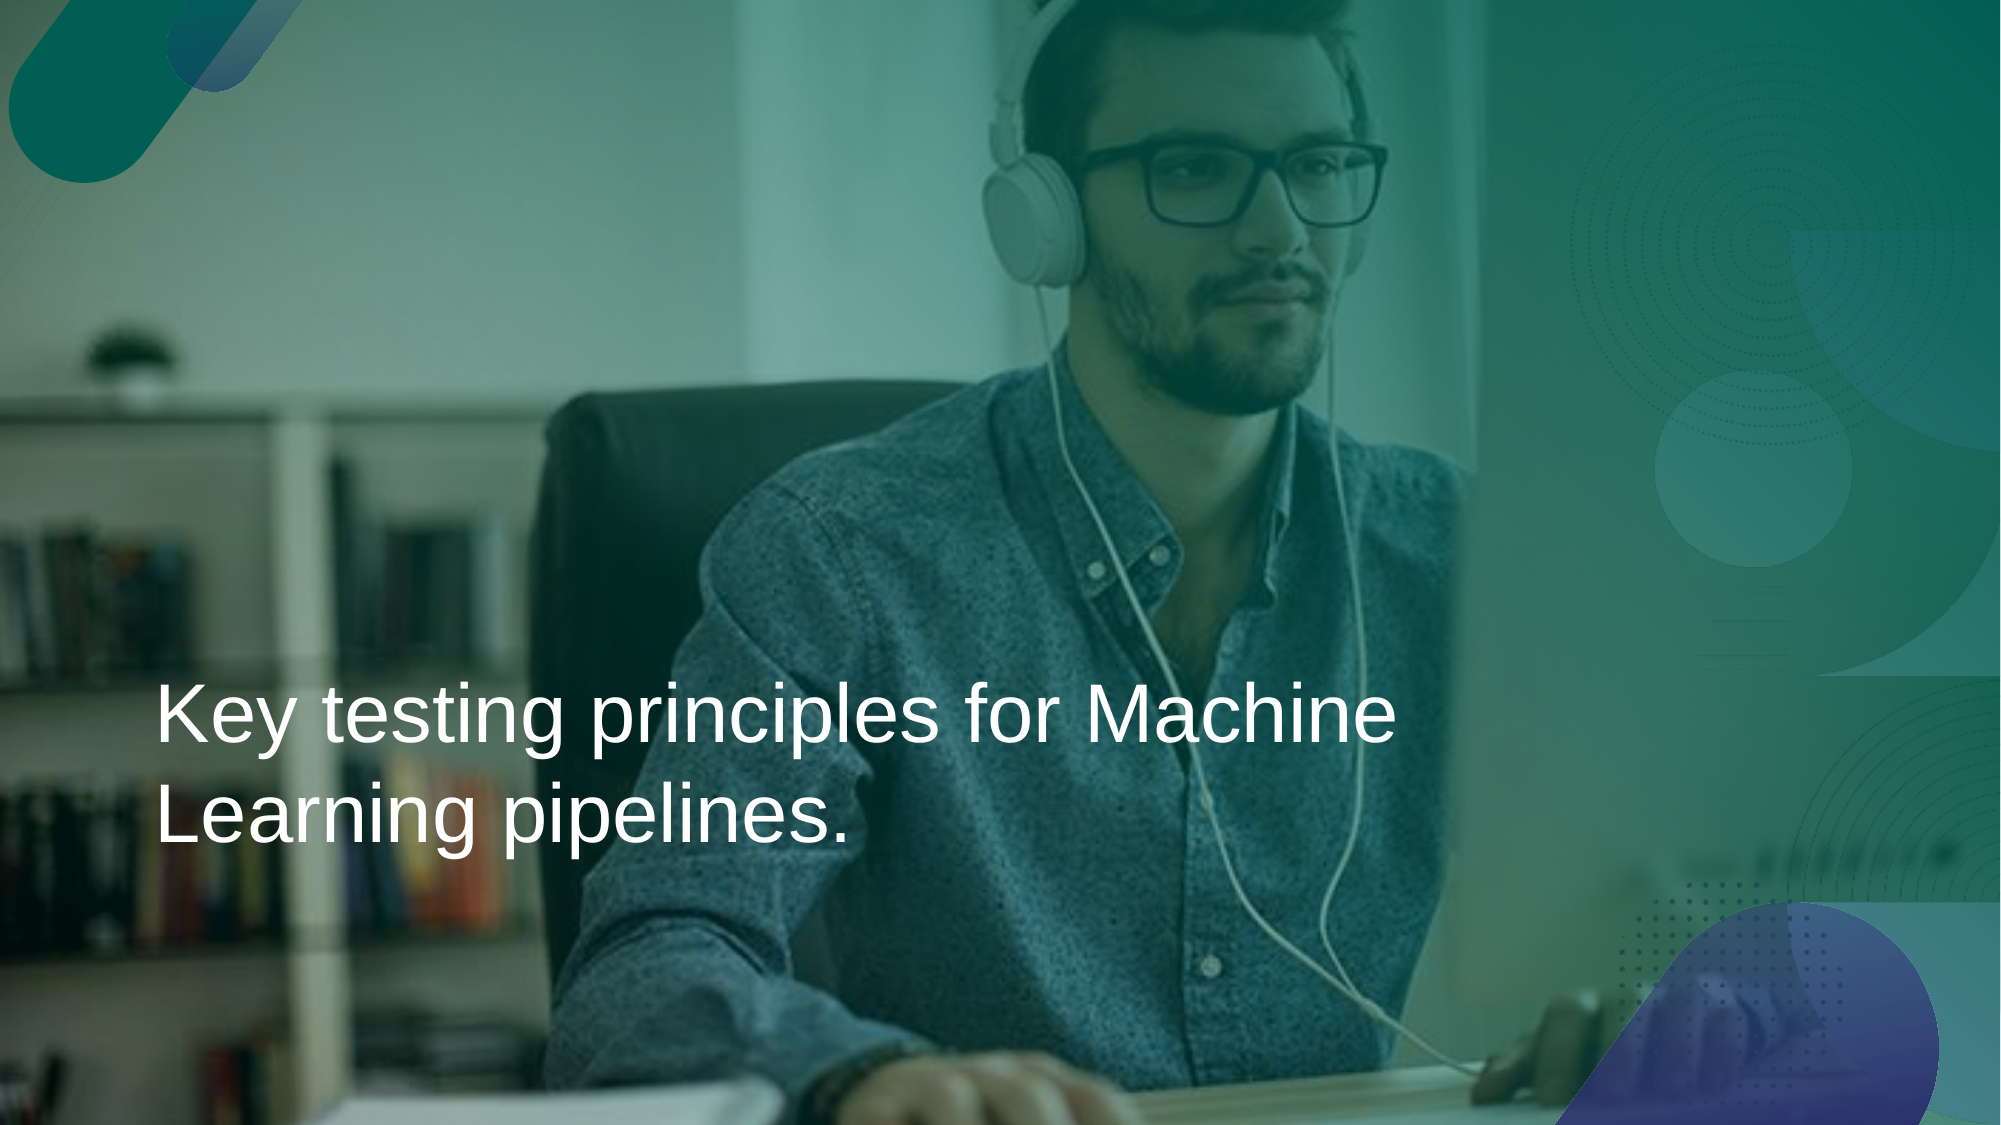

Key testing principles for Machine Learning pipelines.